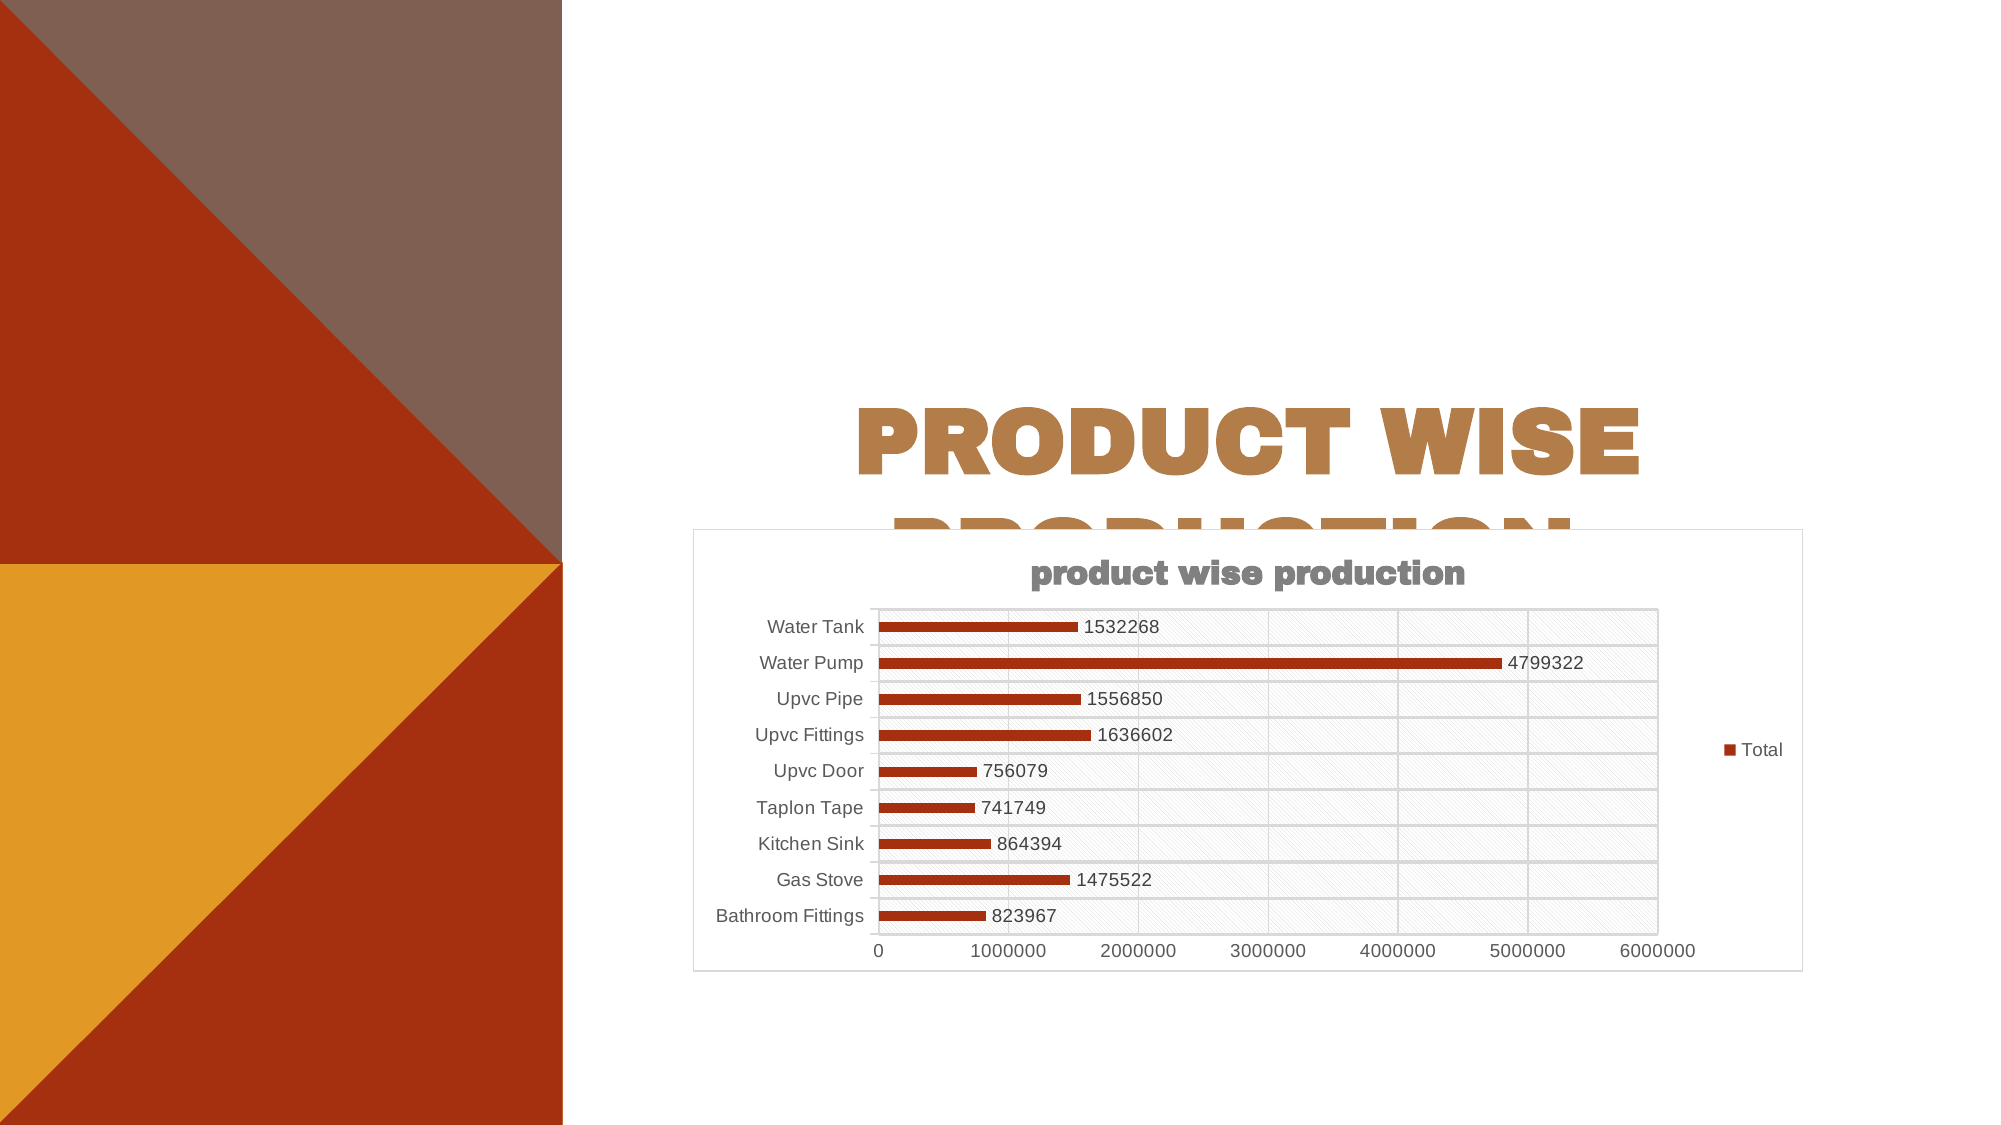

# Product Wise Production

### Chart: product wise production

| Category | Total |
|---|---|
| Bathroom Fittings | 823967.0 |
| Gas Stove | 1475522.0 |
| Kitchen Sink | 864394.0 |
| Taplon Tape | 741749.0 |
| Upvc Door | 756079.0 |
| Upvc Fittings | 1636602.0 |
| Upvc Pipe | 1556850.0 |
| Water Pump | 4799322.0 |
| Water Tank | 1532268.0 |